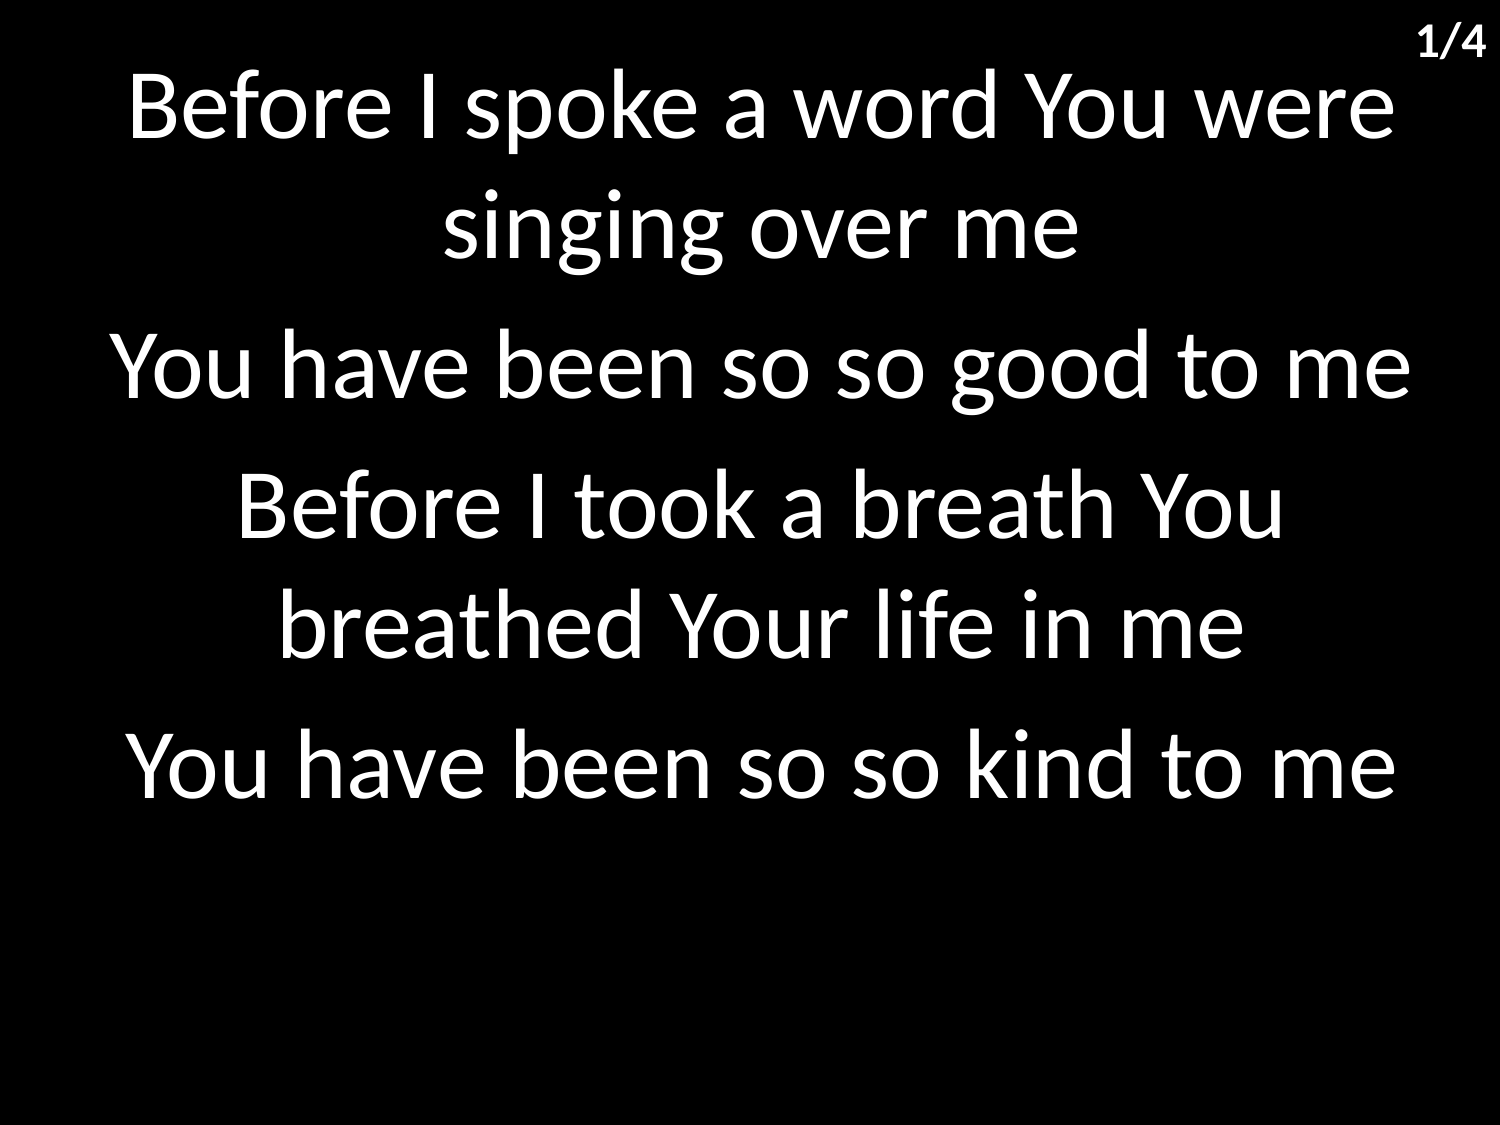

1/4
Before I spoke a word You were singing over me
You have been so so good to me
Before I took a breath You breathed Your life in me
You have been so so kind to me